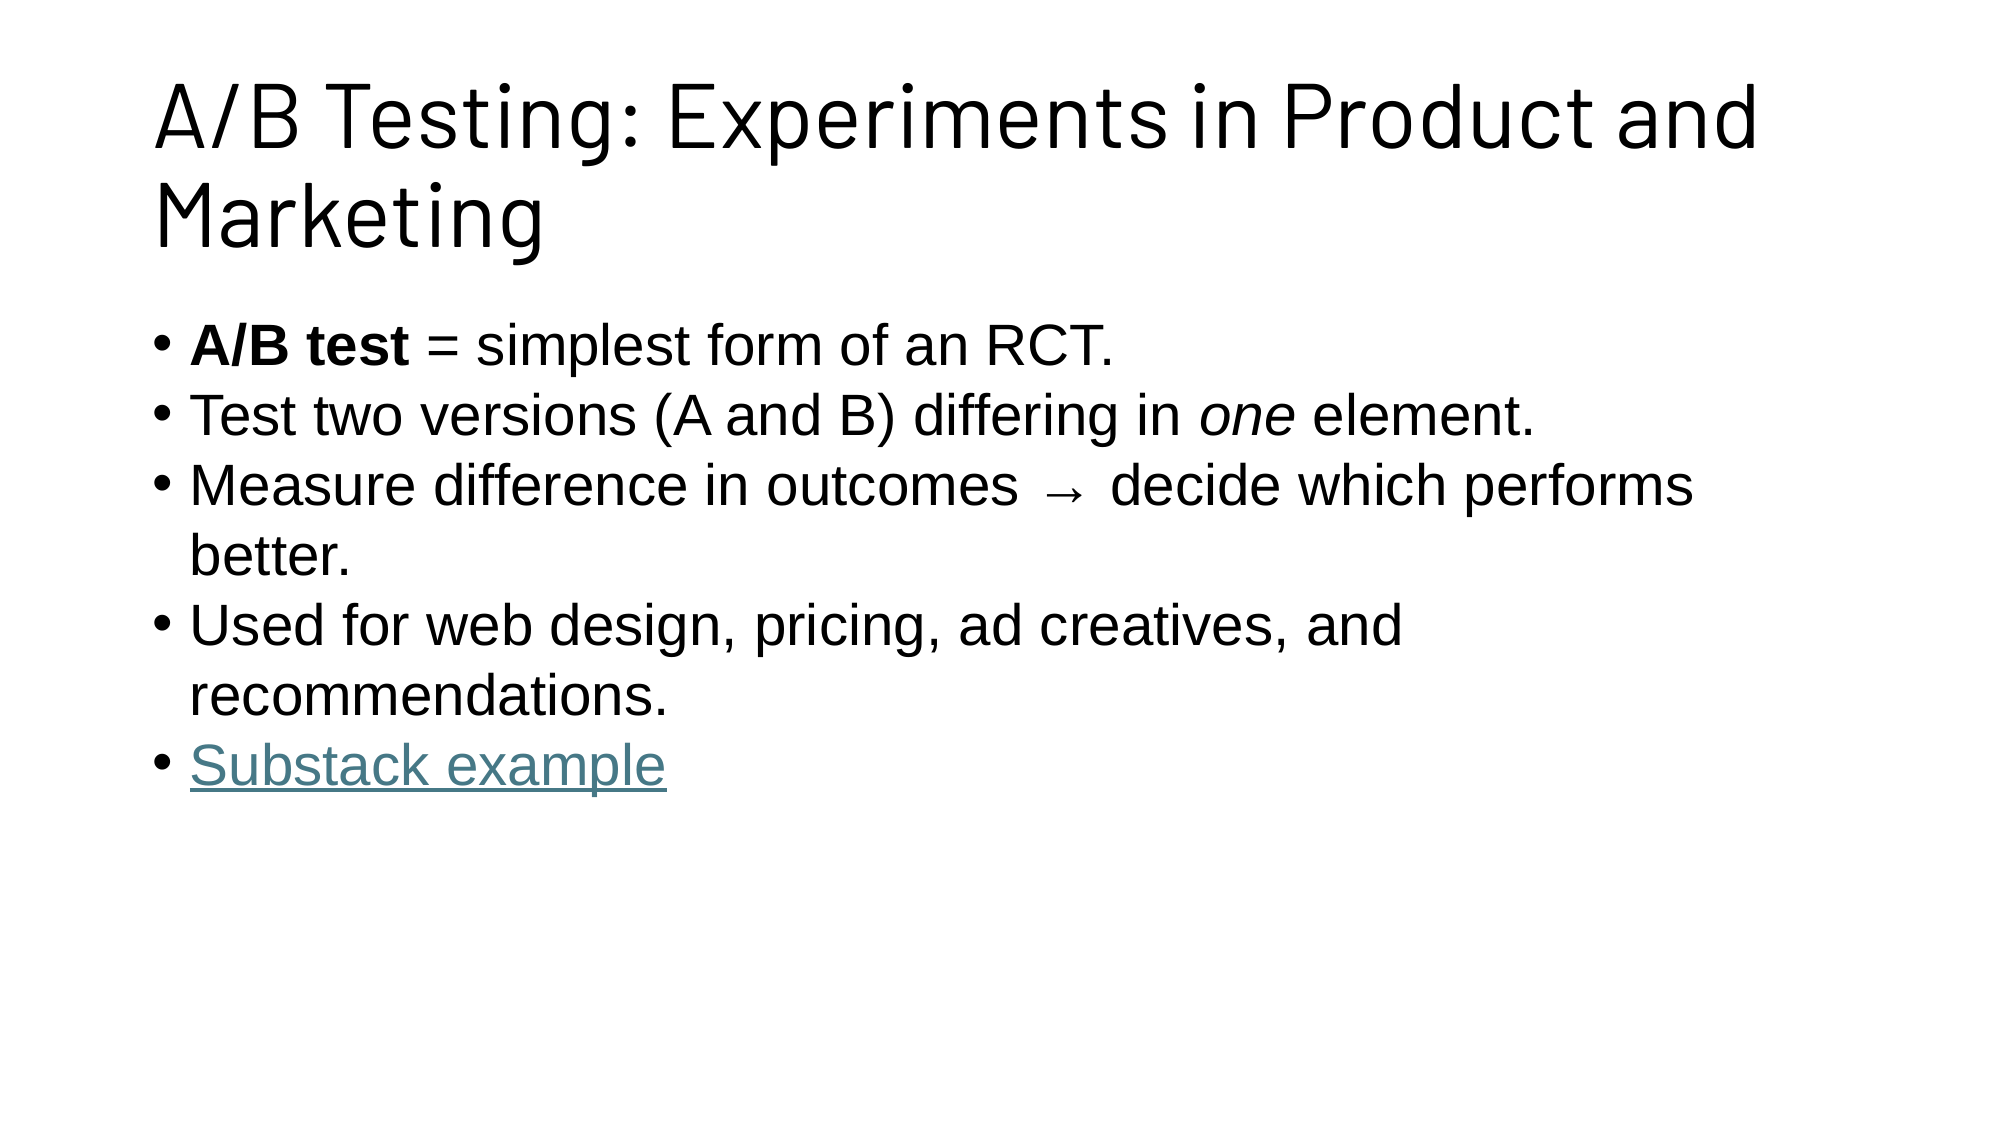

# A/B Testing: Experiments in Product and Marketing
A/B test = simplest form of an RCT.
Test two versions (A and B) differing in one element.
Measure difference in outcomes → decide which performs better.
Used for web design, pricing, ad creatives, and recommendations.
Substack example